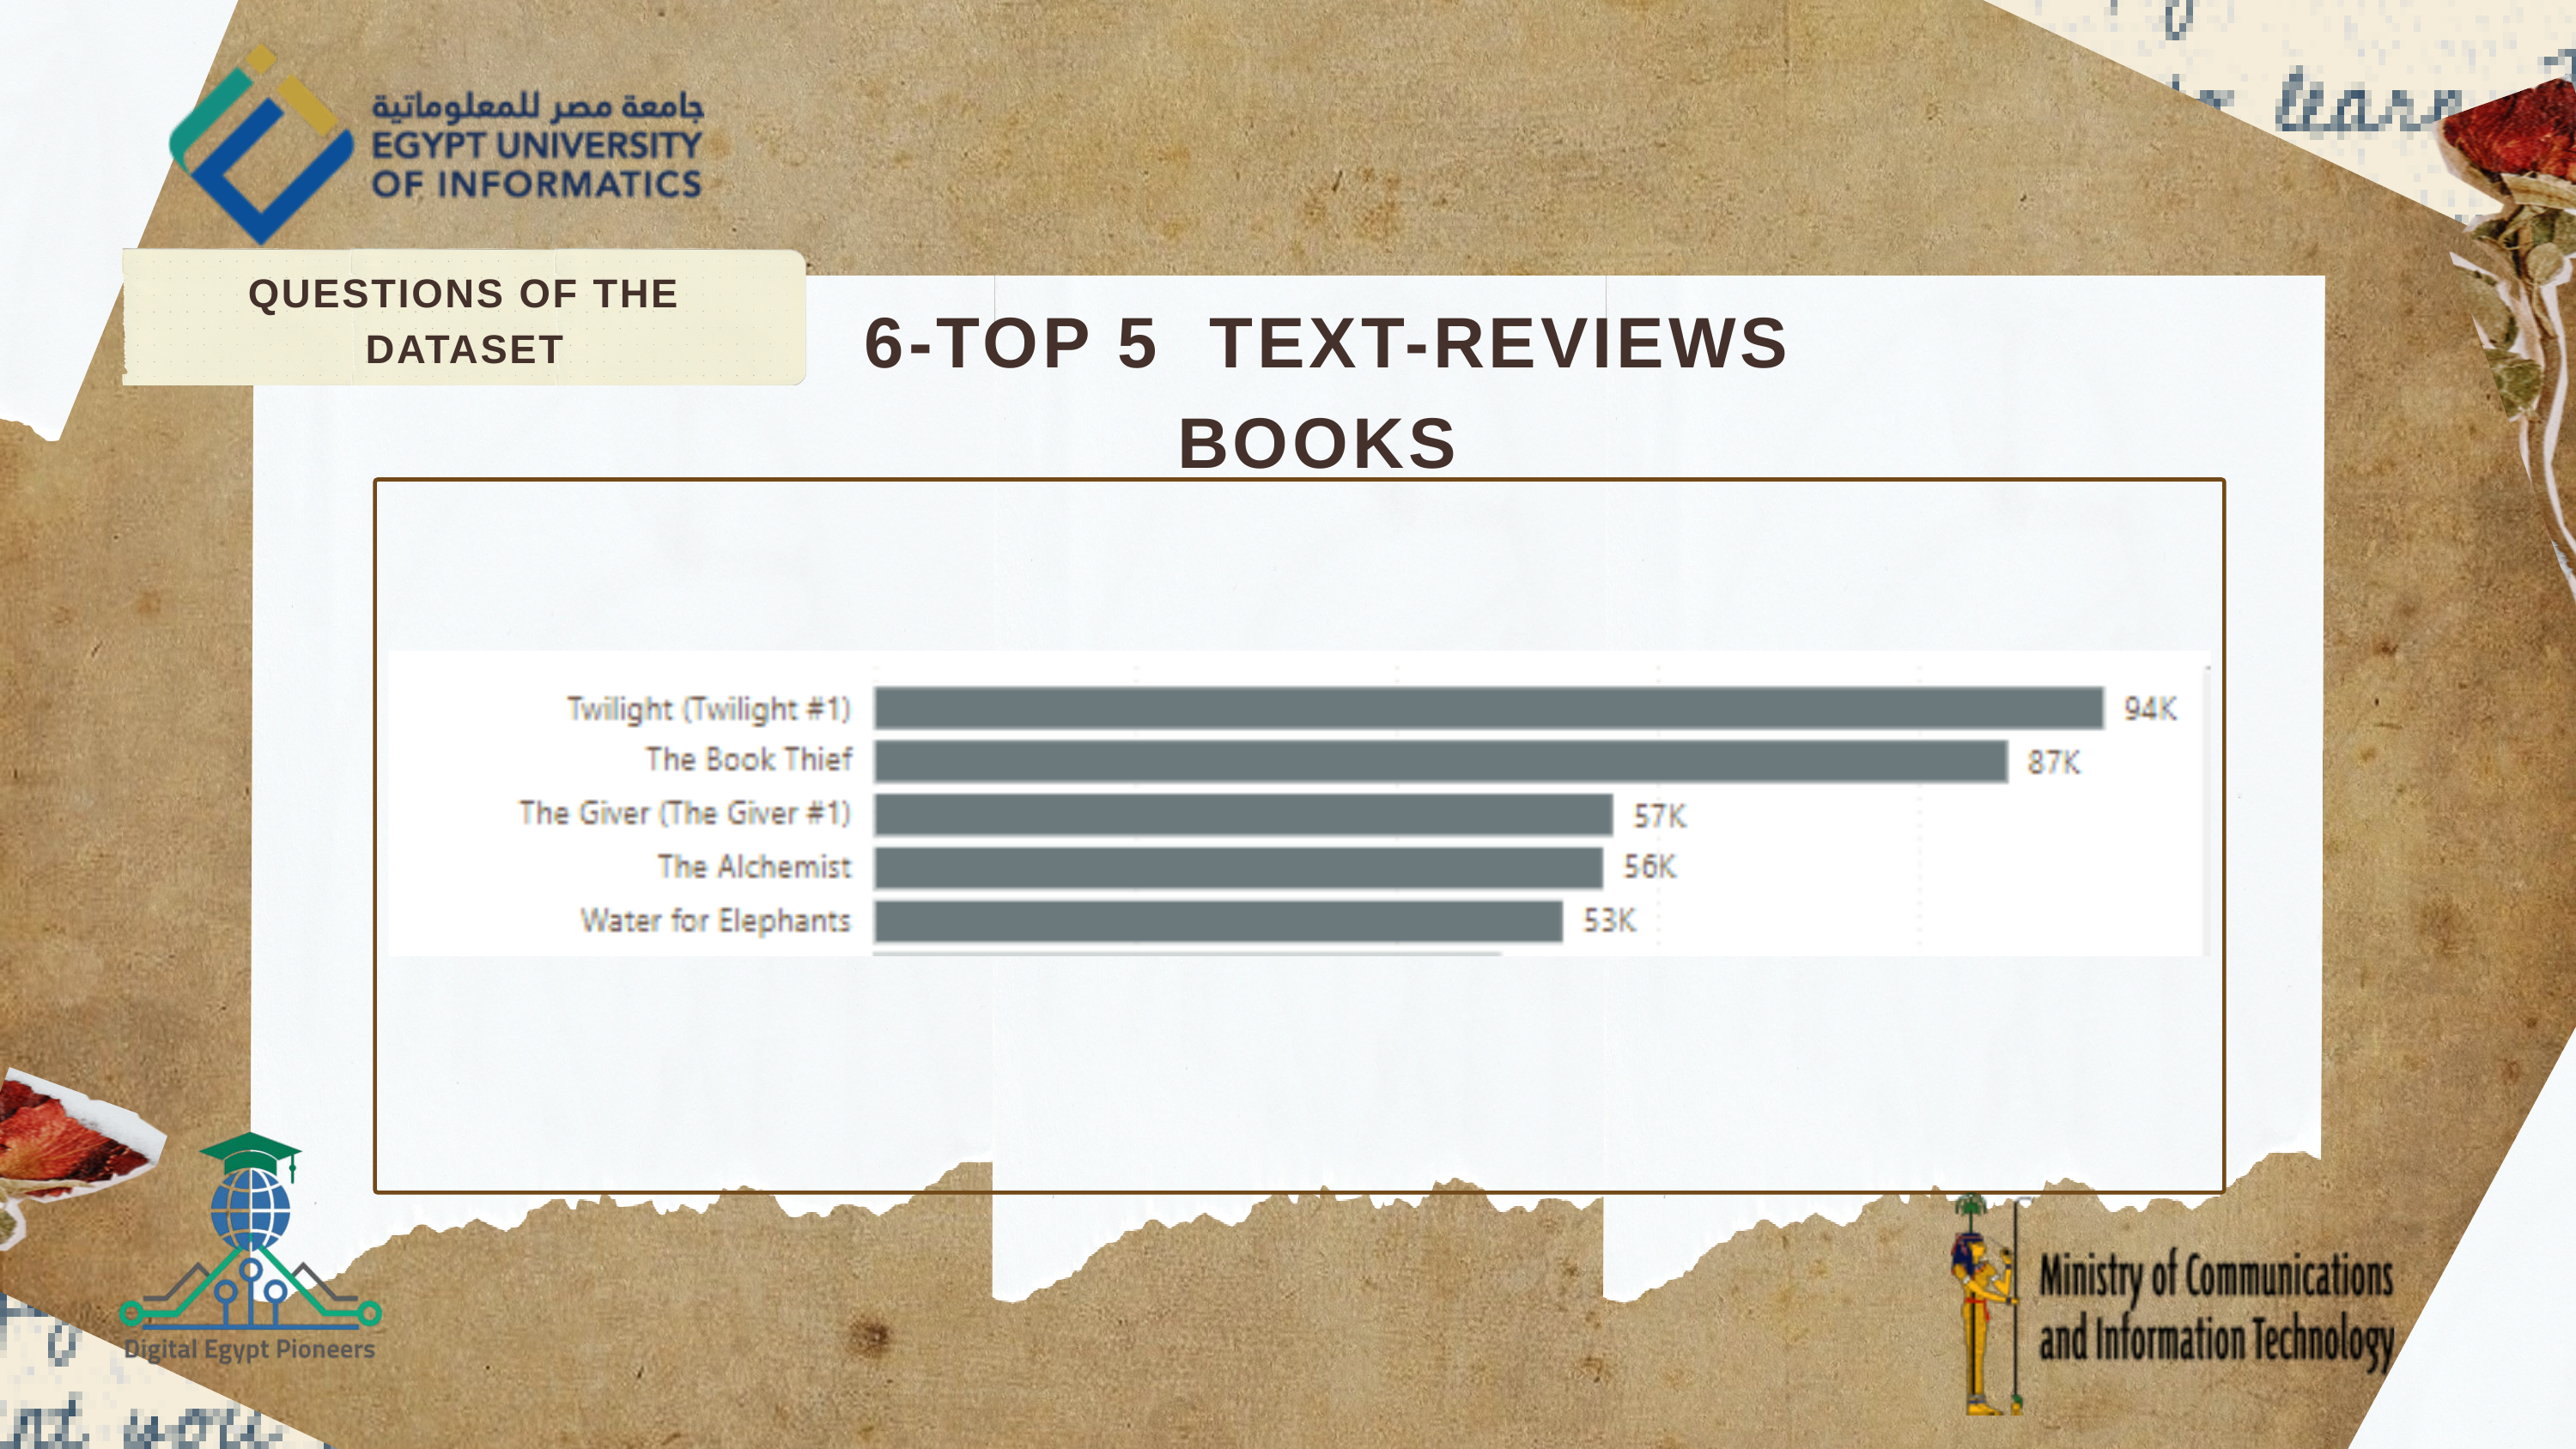

QUESTIONS OF THE DATASET
6-TOP 5  TEXT-REVIEWS BOOKS